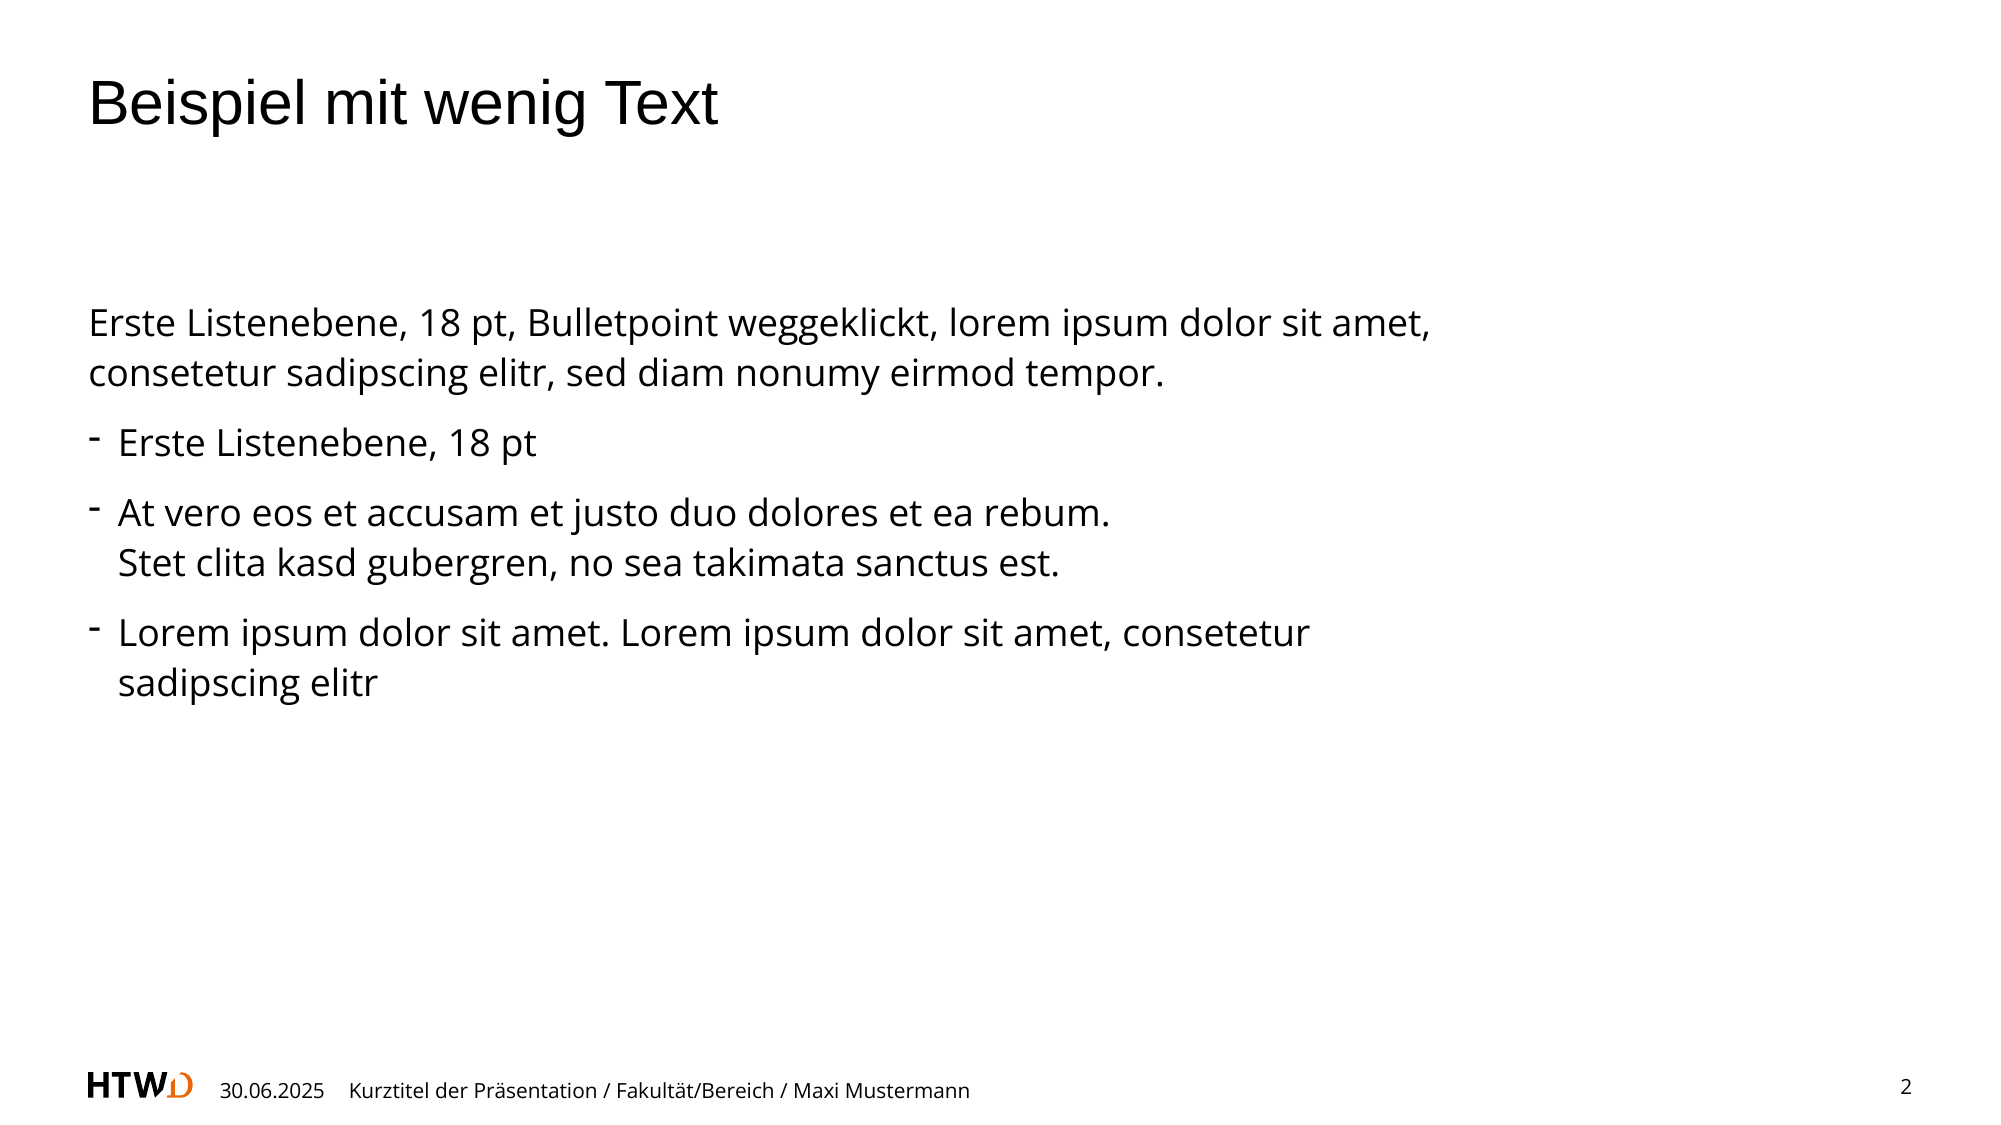

# Beispiel mit wenig Text
Erste Listenebene, 18 pt, Bulletpoint weggeklickt, lorem ipsum dolor sit amet, consetetur sadipscing elitr, sed diam nonumy eirmod tempor.
Erste Listenebene, 18 pt
At vero eos et accusam et justo duo dolores et ea rebum.
Stet clita kasd gubergren, no sea takimata sanctus est.
Lorem ipsum dolor sit amet. Lorem ipsum dolor sit amet, consetetur sadipscing elitr
30.06.2025
Kurztitel der Präsentation / Fakultät/Bereich / Maxi Mustermann
2